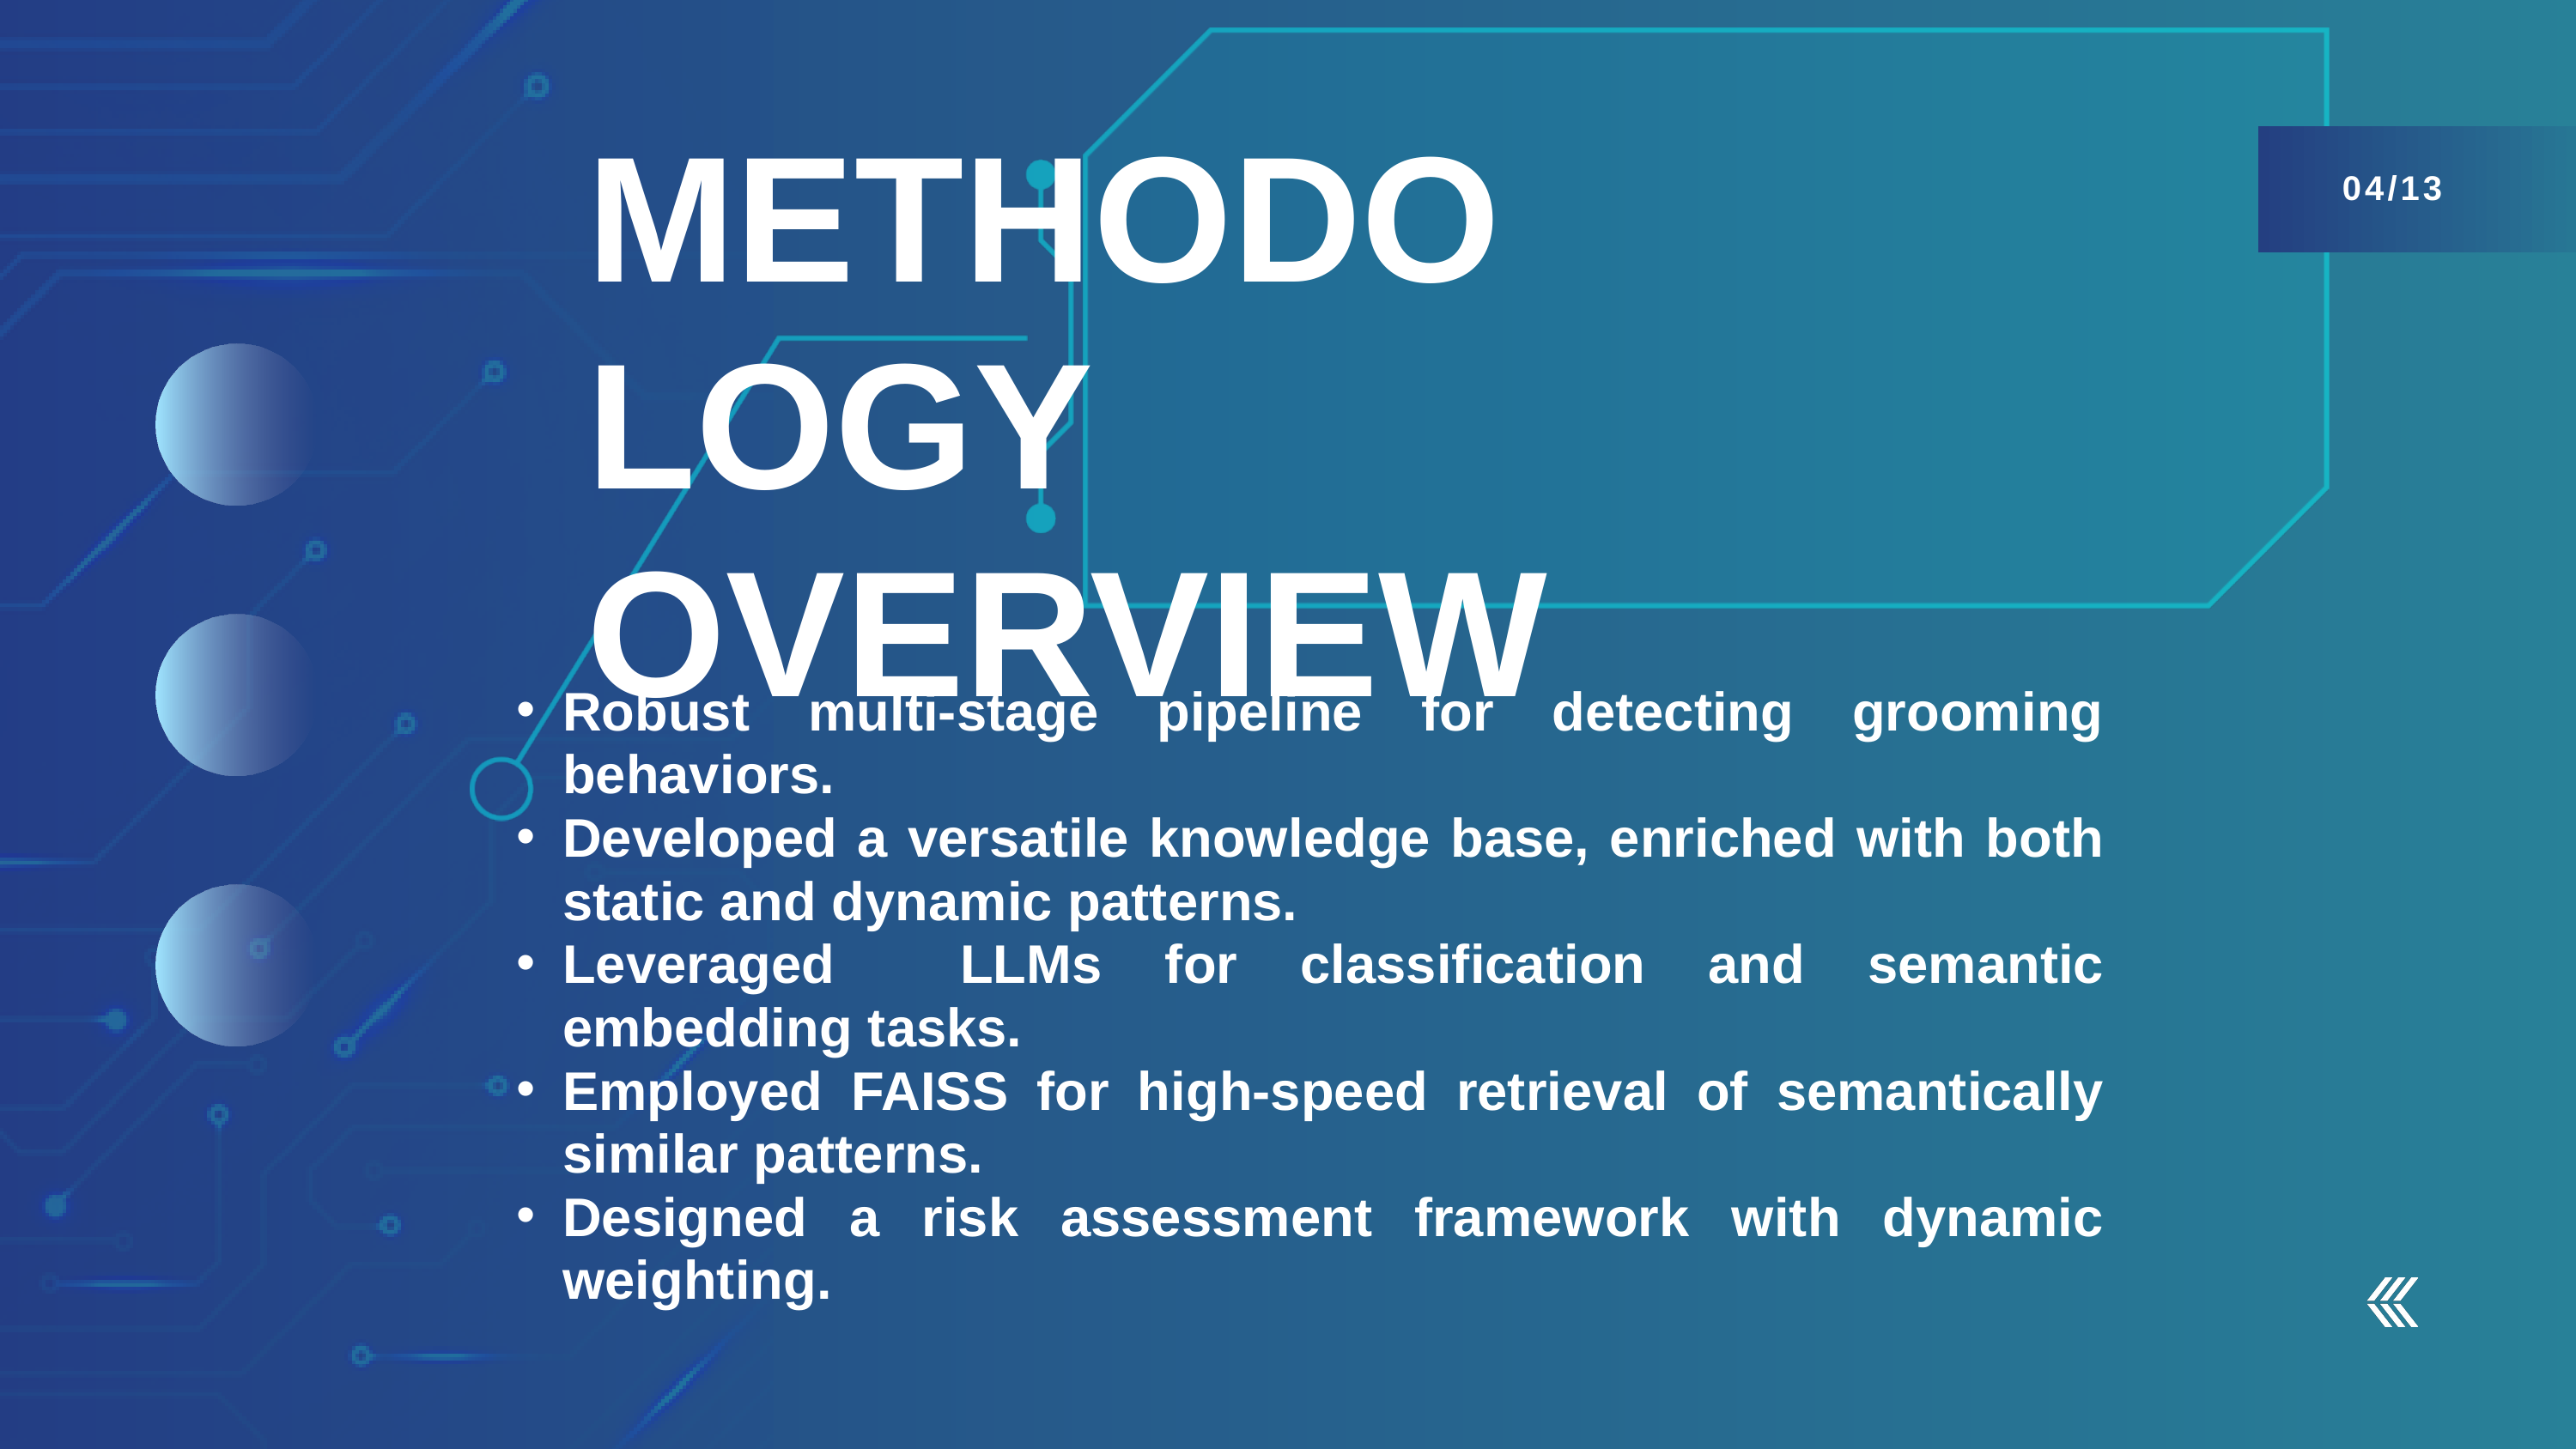

METHODOLOGY OVERVIEW

04/13

Robust multi-stage pipeline for detecting grooming behaviors.
Developed a versatile knowledge base, enriched with both static and dynamic patterns.
Leveraged  LLMs for classification and semantic embedding tasks.
Employed FAISS for high-speed retrieval of semantically similar patterns.
Designed a risk assessment framework with dynamic weighting.